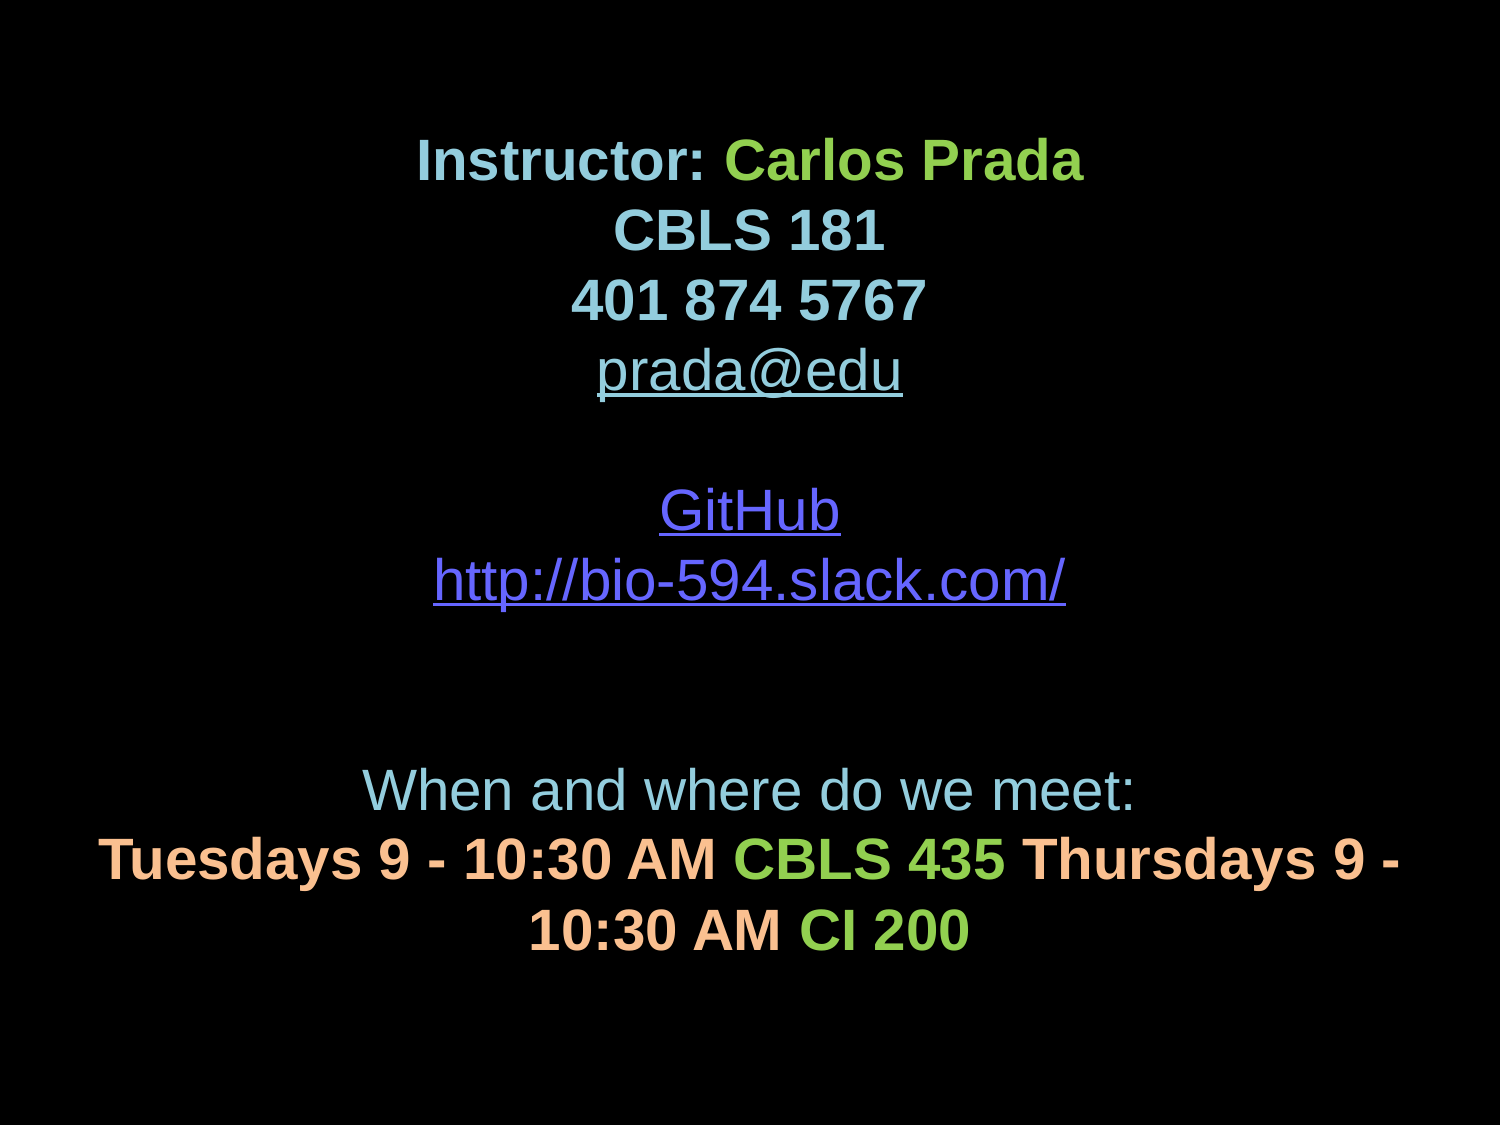

Instructor: Carlos Prada
CBLS 181
401 874 5767
prada@edu

GitHub
http://bio-594.slack.com/

When and where do we meet:
Tuesdays 9 - 10:30 AM CBLS 435 Thursdays 9 - 10:30 AM CI 200